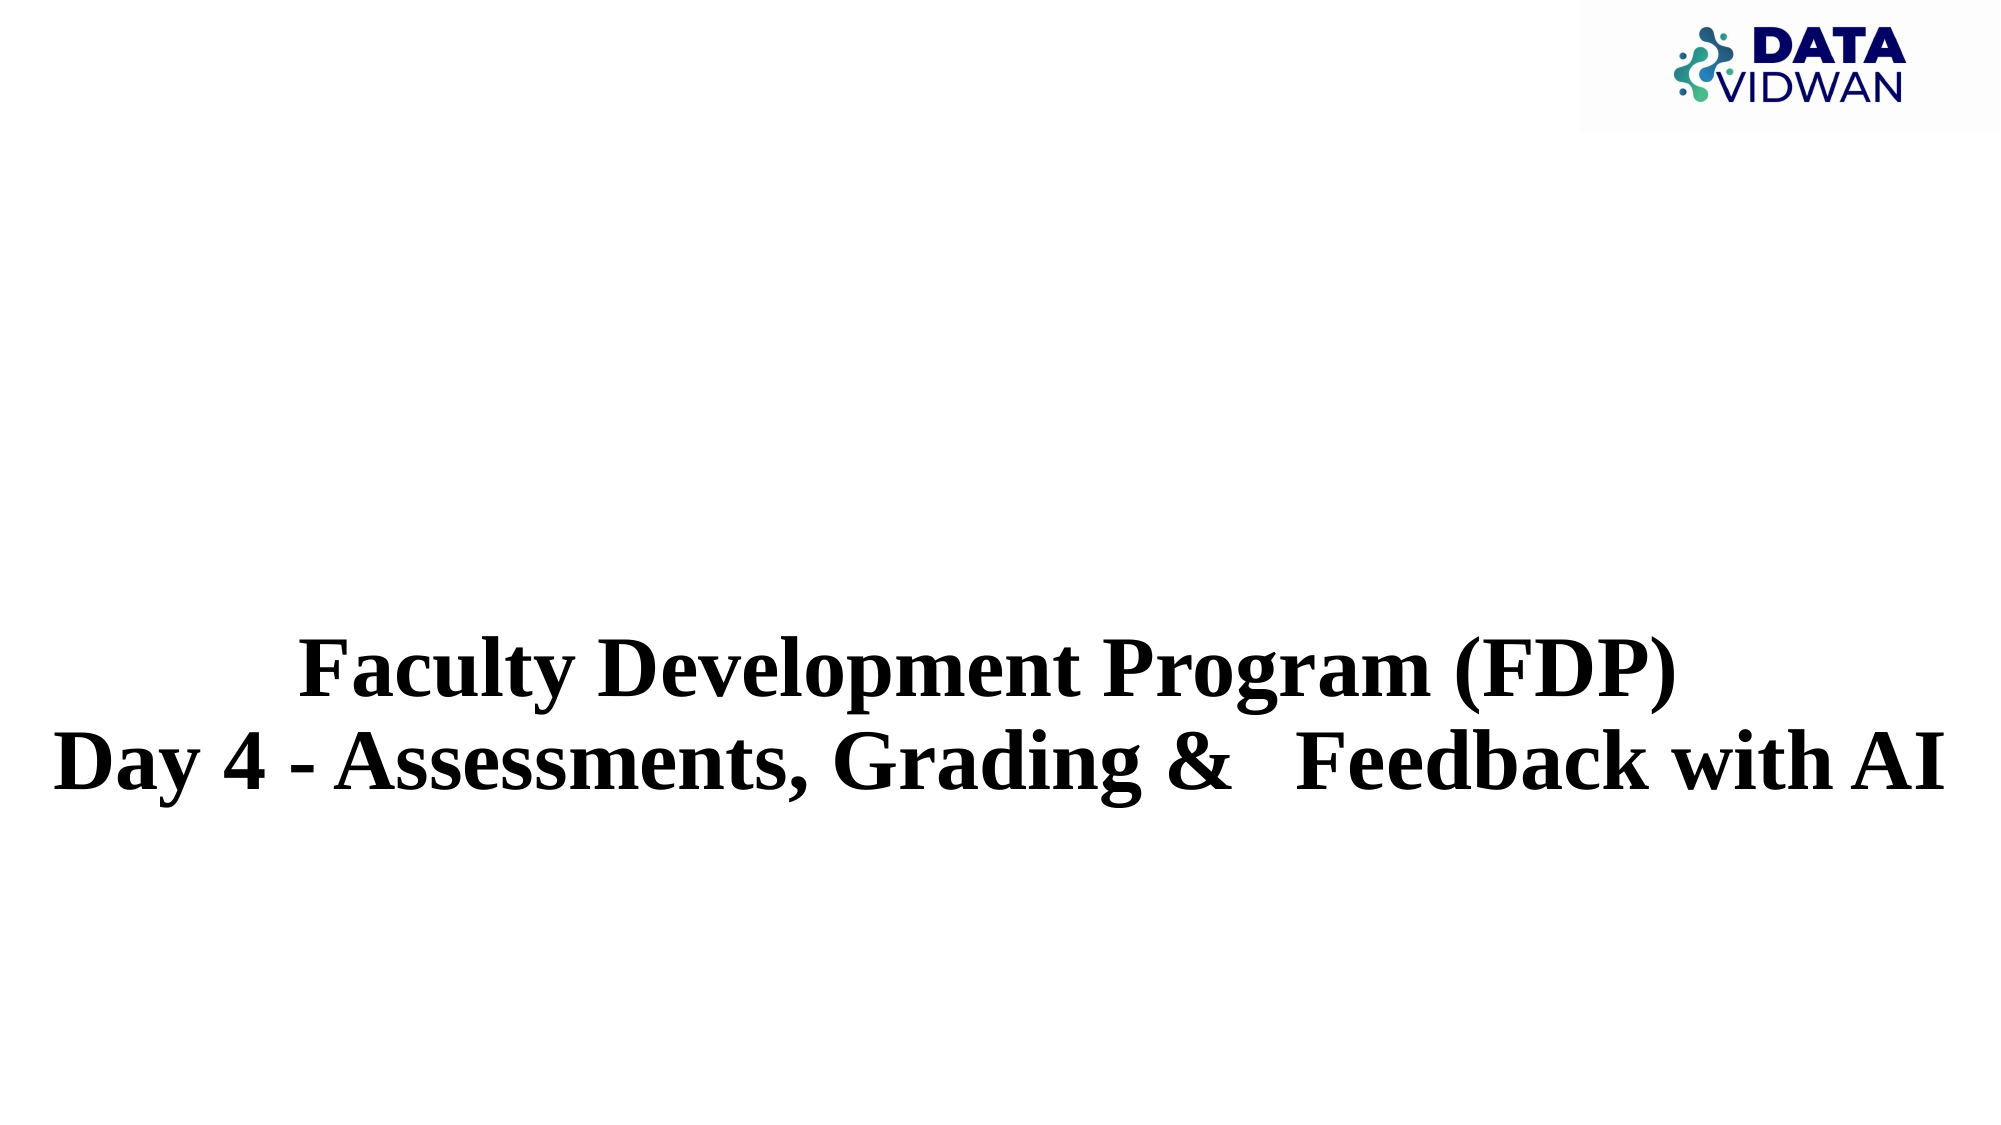

# Faculty Development Program (FDP) Day 4 - Assessments, Grading & 		Feedback with AI